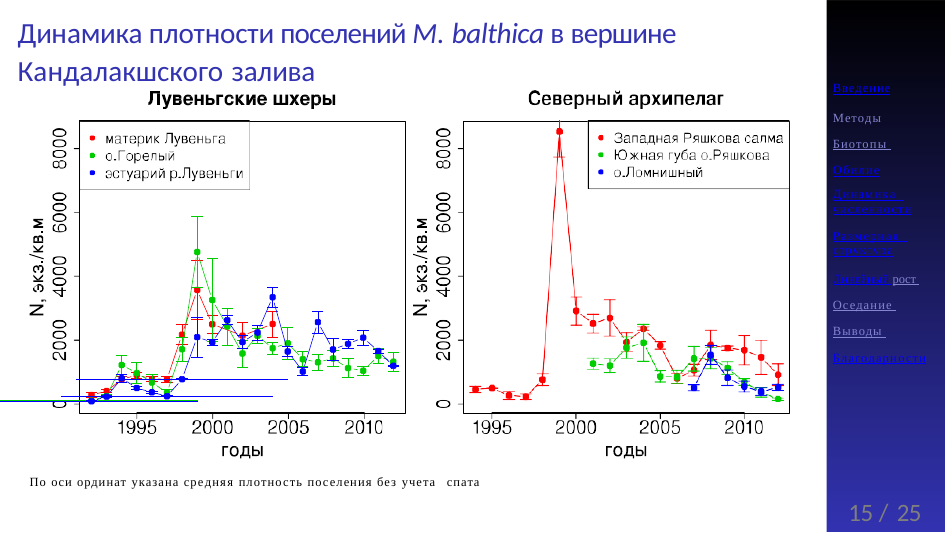

# Динамика плотности поселений M. balthica в вершине  Кандалакшского залива
Введение

Методы  Биотопы  Обилие
Динамика  численности

Размерная  структура
Линейный рост  Оседание  Выводы  Благодарности

По оси ординат указана средняя плотность поселения без учета  спата
15 / 25